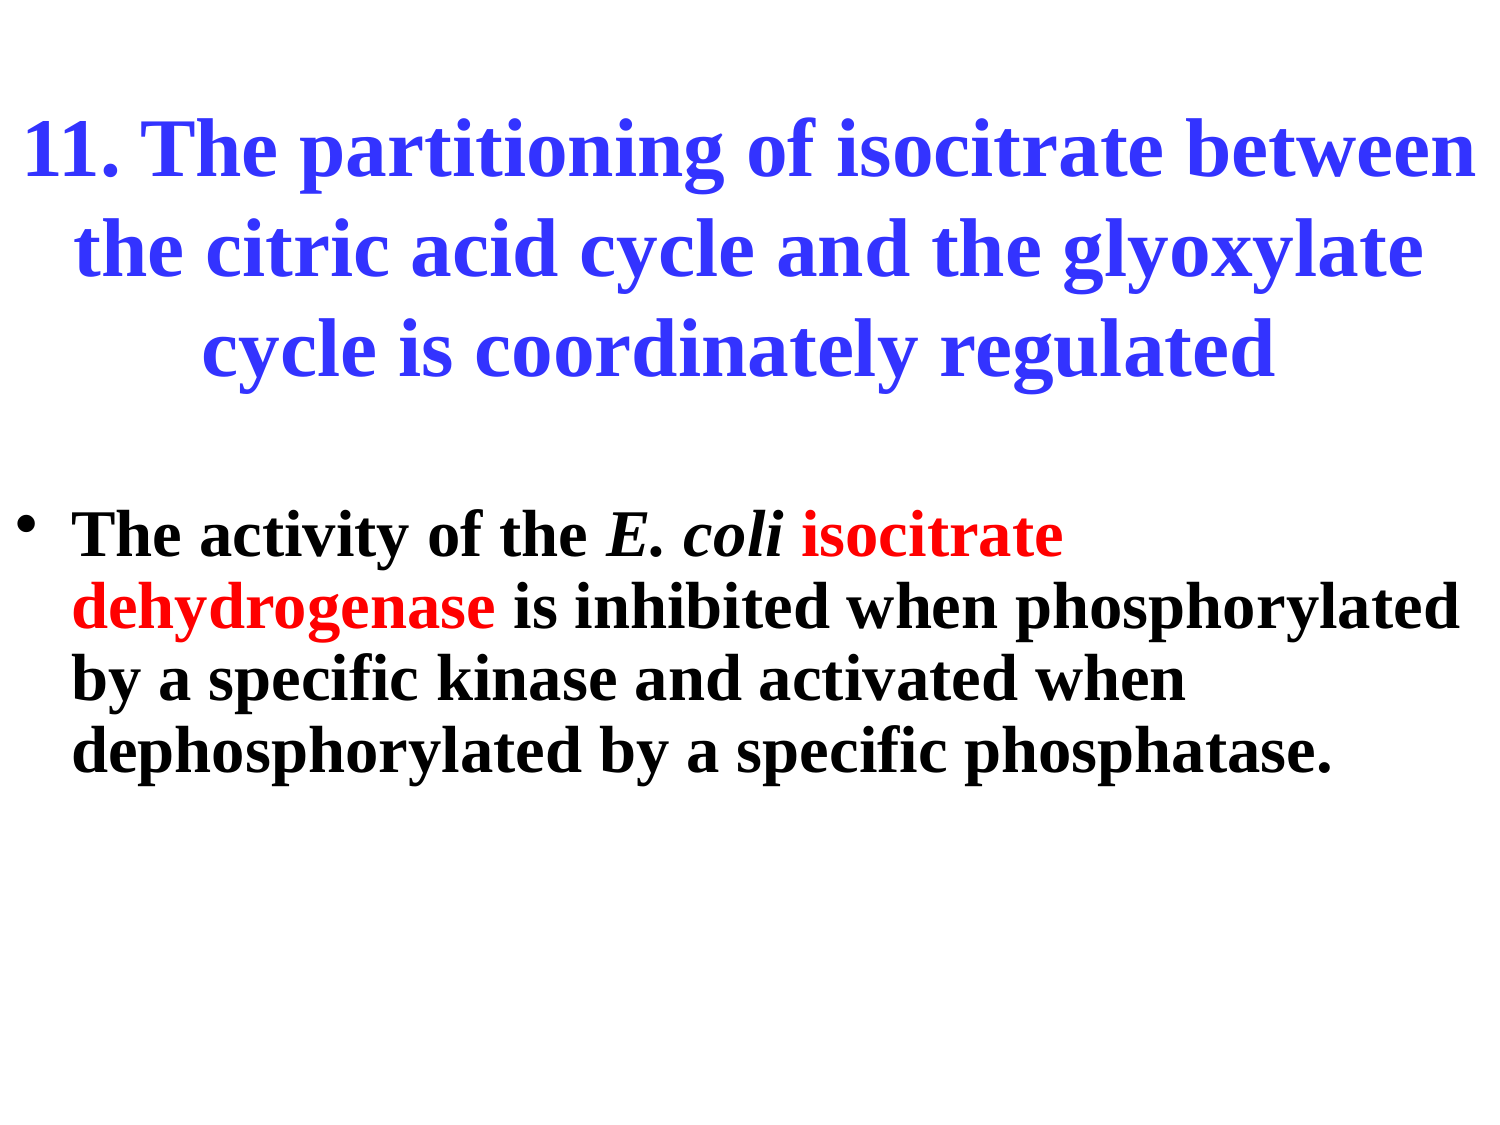

# 11. The partitioning of isocitrate between the citric acid cycle and the glyoxylate cycle is coordinately regulated
The activity of the E. coli isocitrate dehydrogenase is inhibited when phosphorylated by a specific kinase and activated when dephosphorylated by a specific phosphatase.